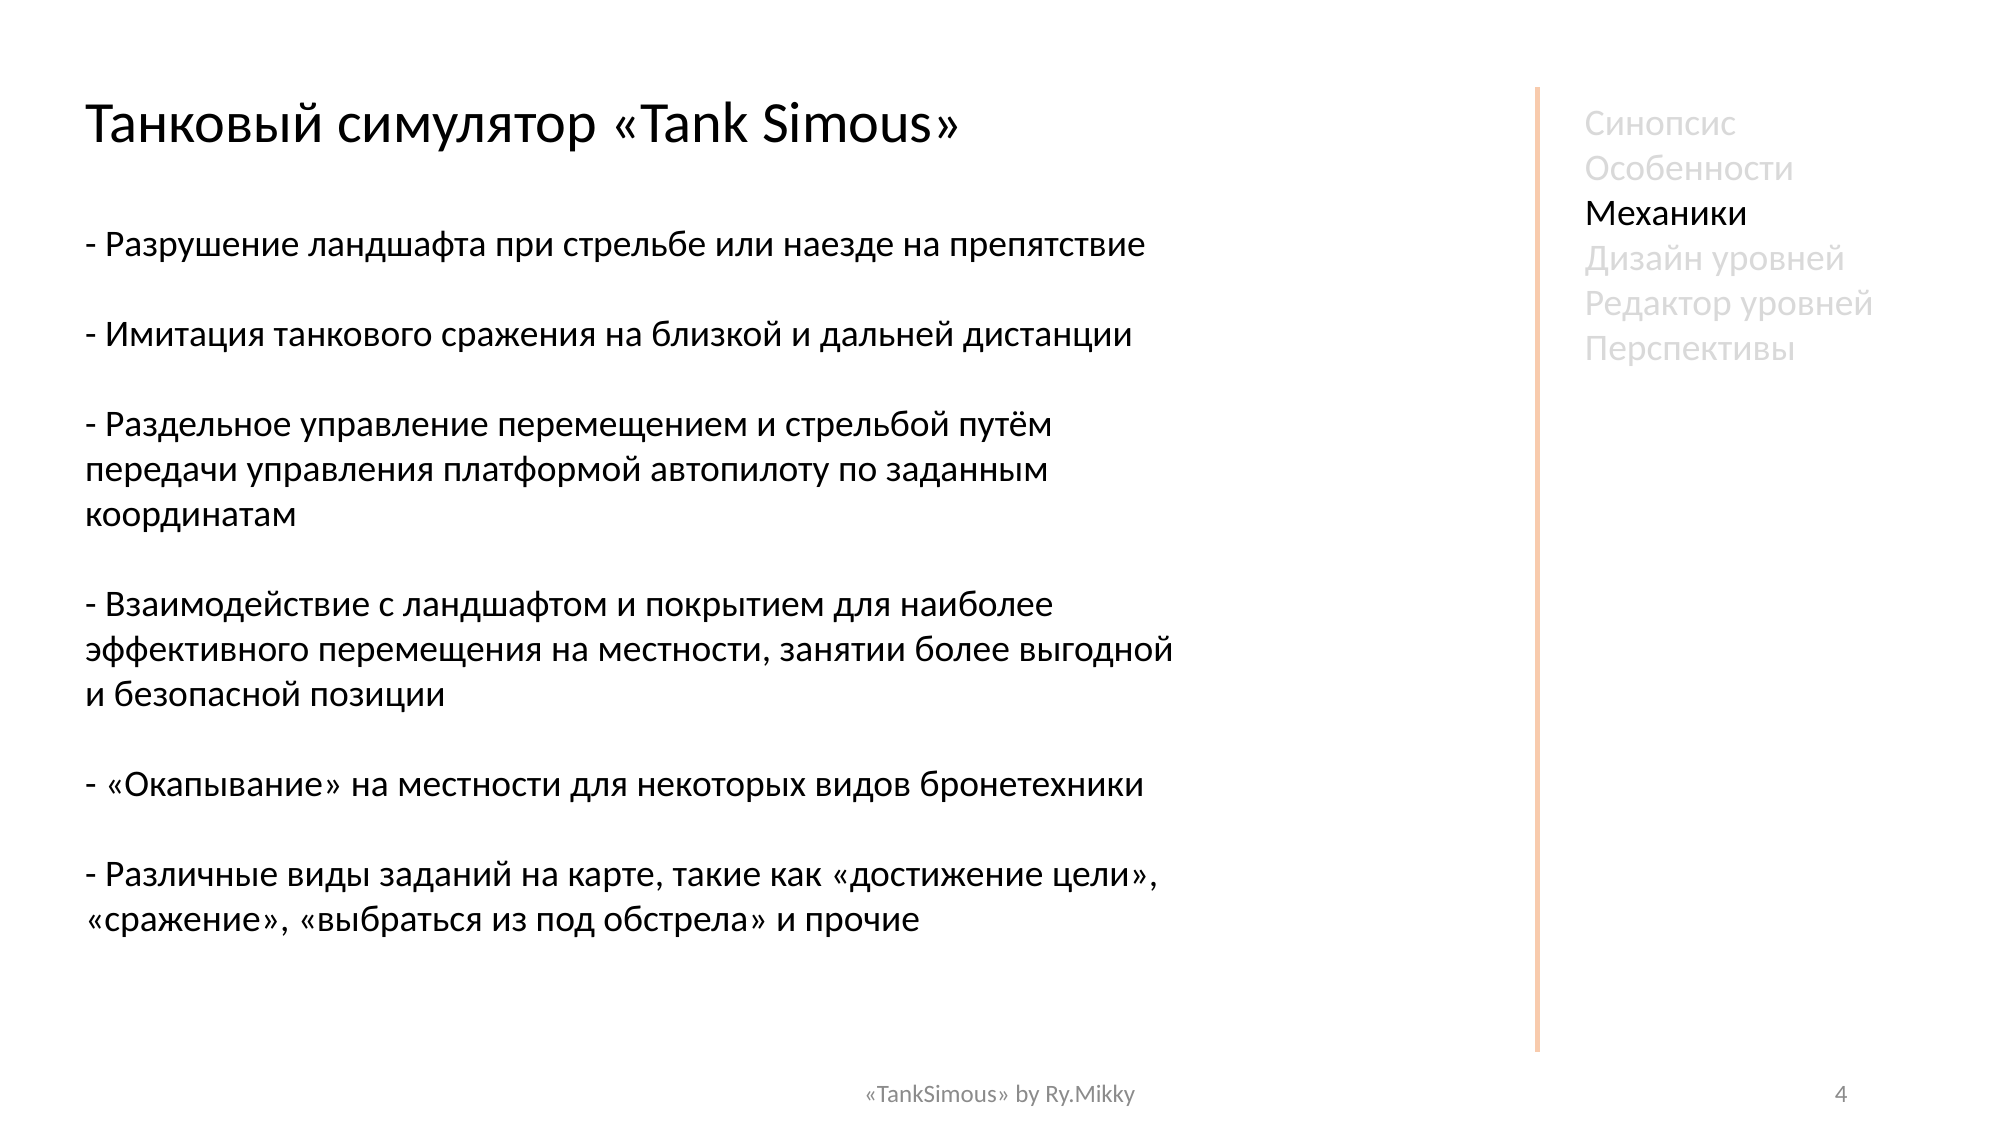

Танковый симулятор «Tank Simous»
Синопсис
Особенности
Механики
Дизайн уровней
Редактор уровней
Перспективы
- Разрушение ландшафта при стрельбе или наезде на препятствие

- Имитация танкового сражения на близкой и дальней дистанции

- Раздельное управление перемещением и стрельбой путём передачи управления платформой автопилоту по заданным координатам

- Взаимодействие с ландшафтом и покрытием для наиболее эффективного перемещения на местности, занятии более выгодной и безопасной позиции
- «Окапывание» на местности для некоторых видов бронетехники

- Различные виды заданий на карте, такие как «достижение цели», «сражение», «выбраться из под обстрела» и прочие
«TankSimous» by Ry.Mikky
4